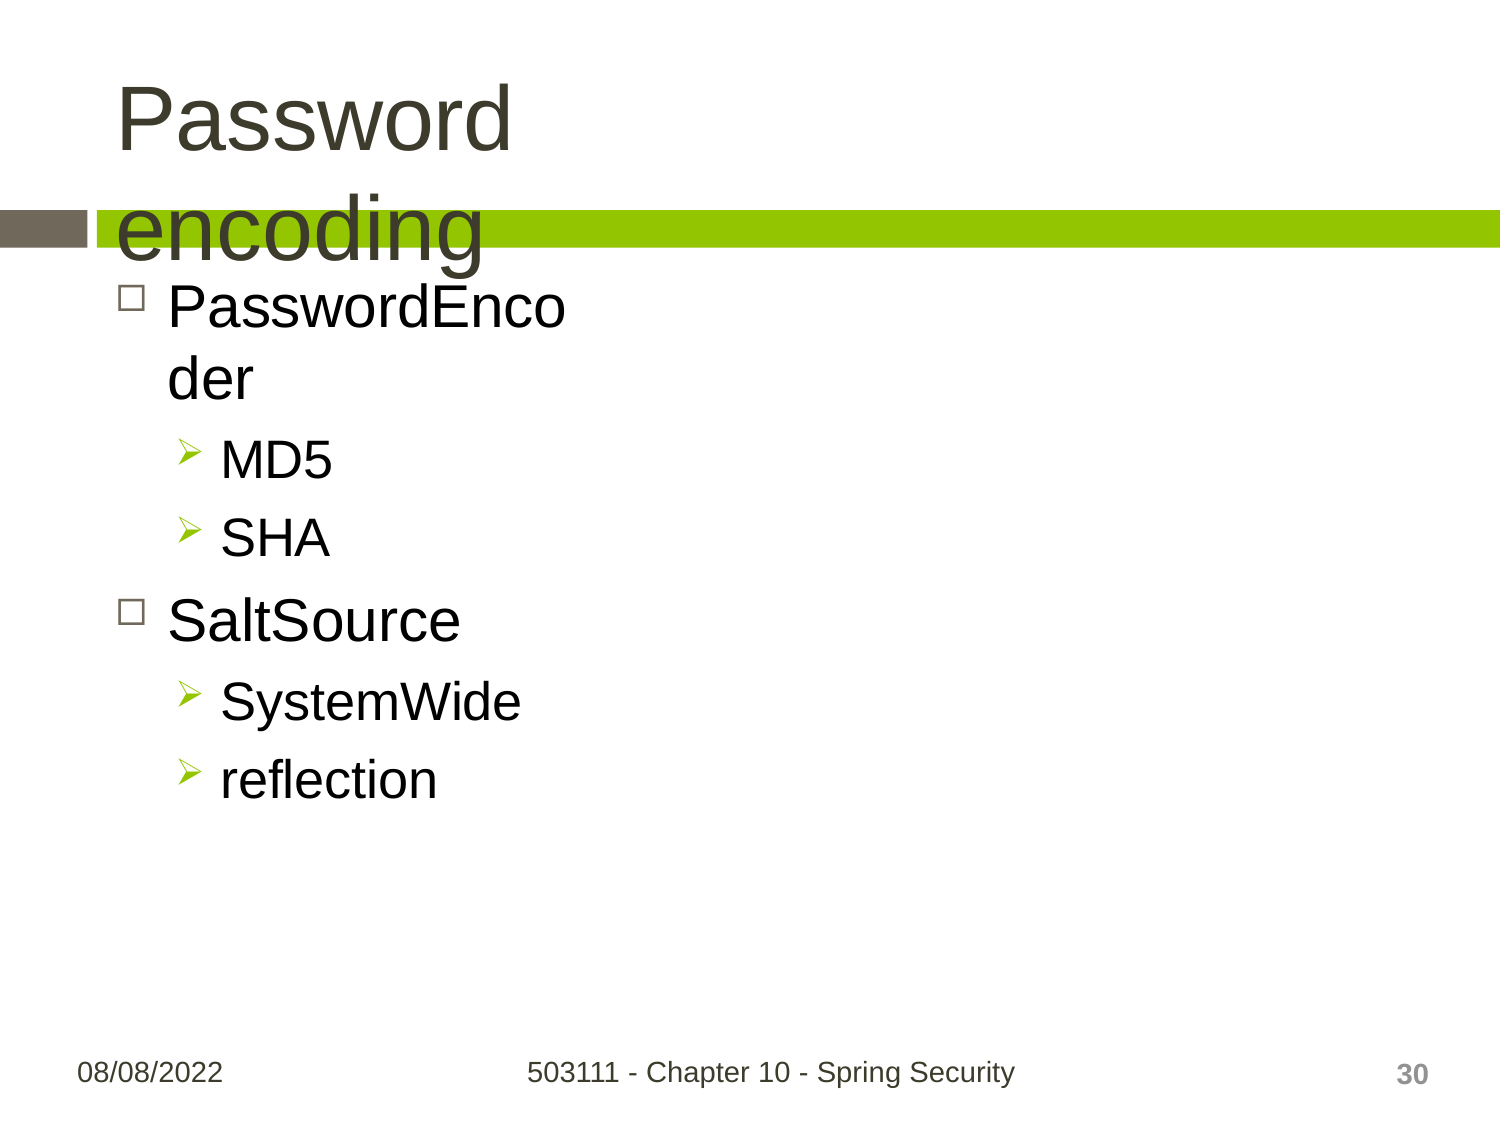

# Password encoding
PasswordEncoder
MD5
SHA
SaltSource
SystemWide
reflection
30
08/08/2022
503111 - Chapter 10 - Spring Security